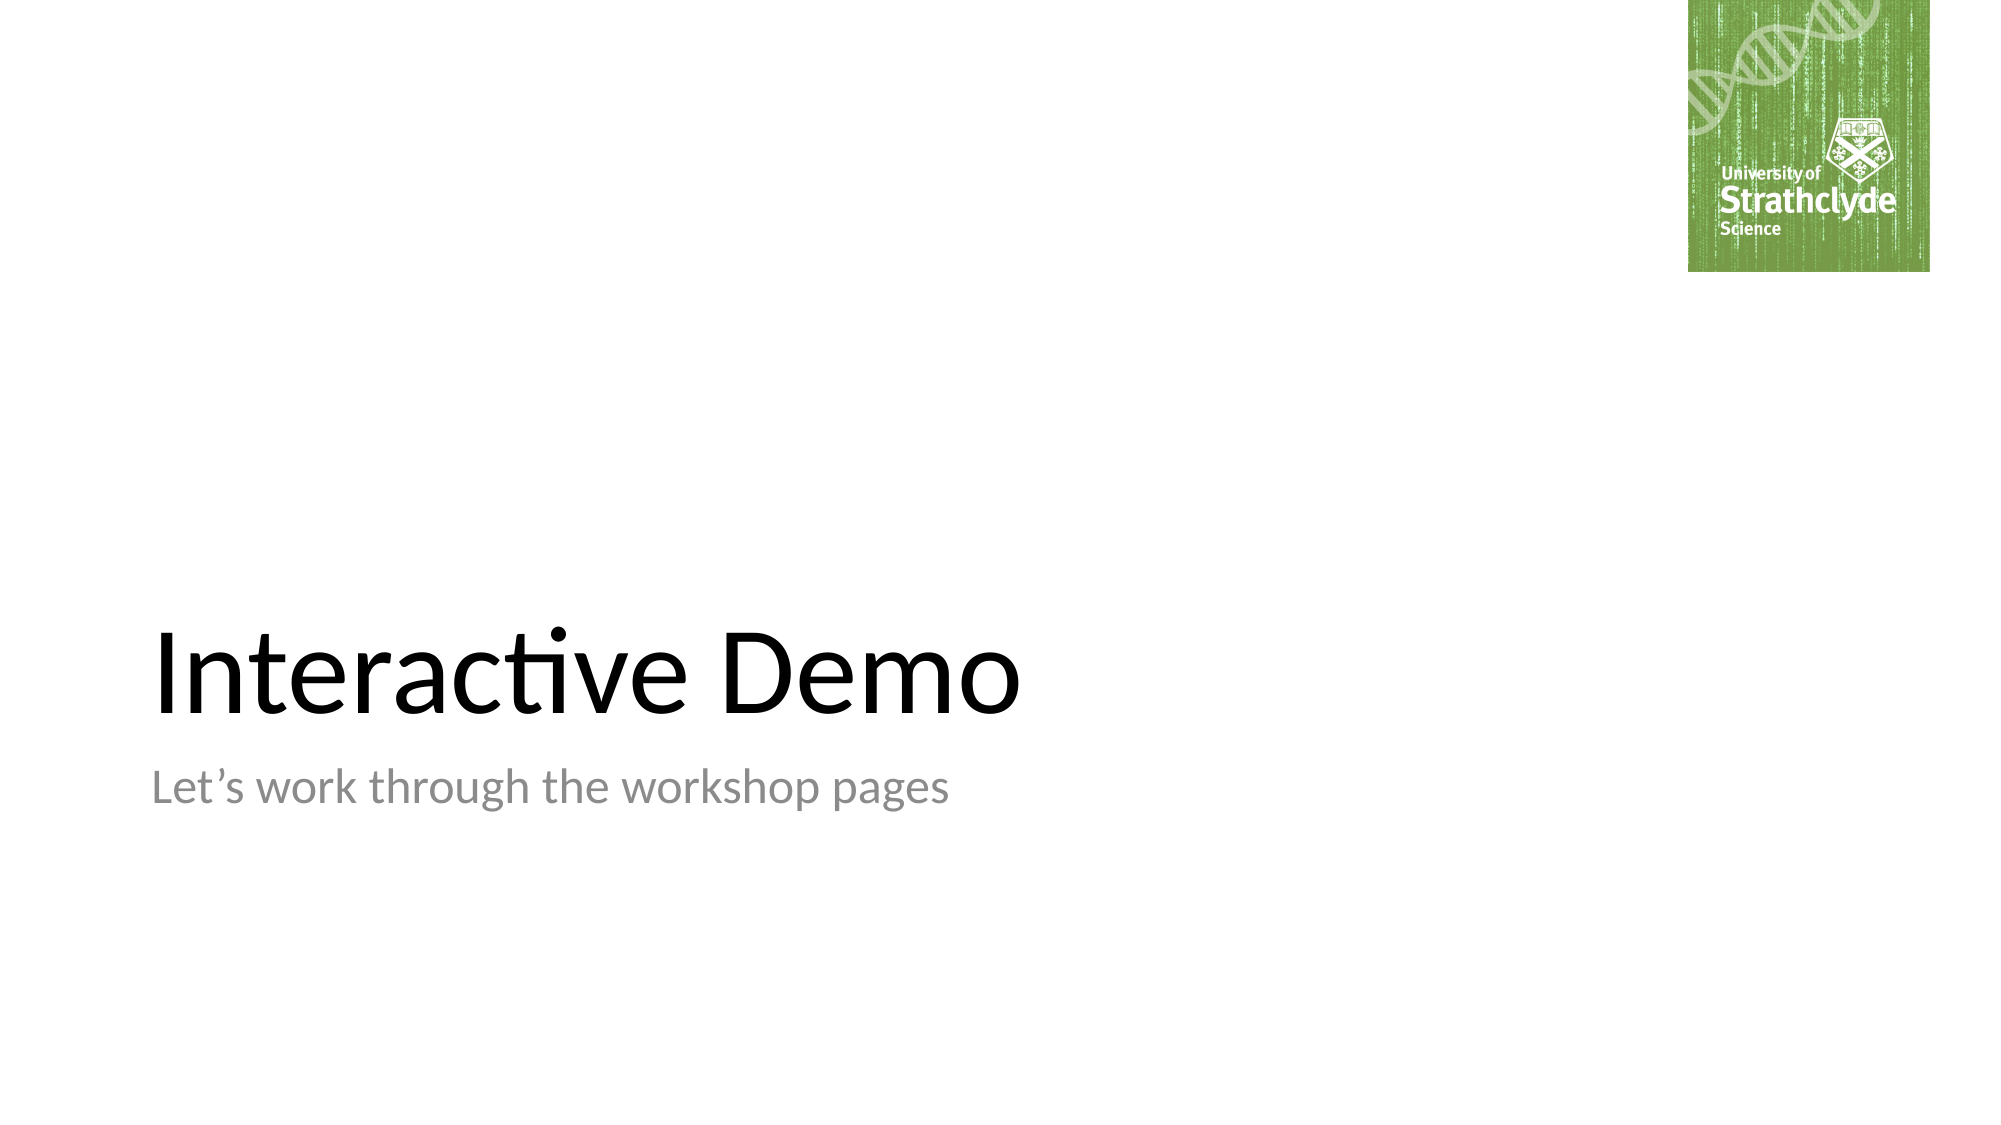

# Interactive Demo
Let’s work through the workshop pages